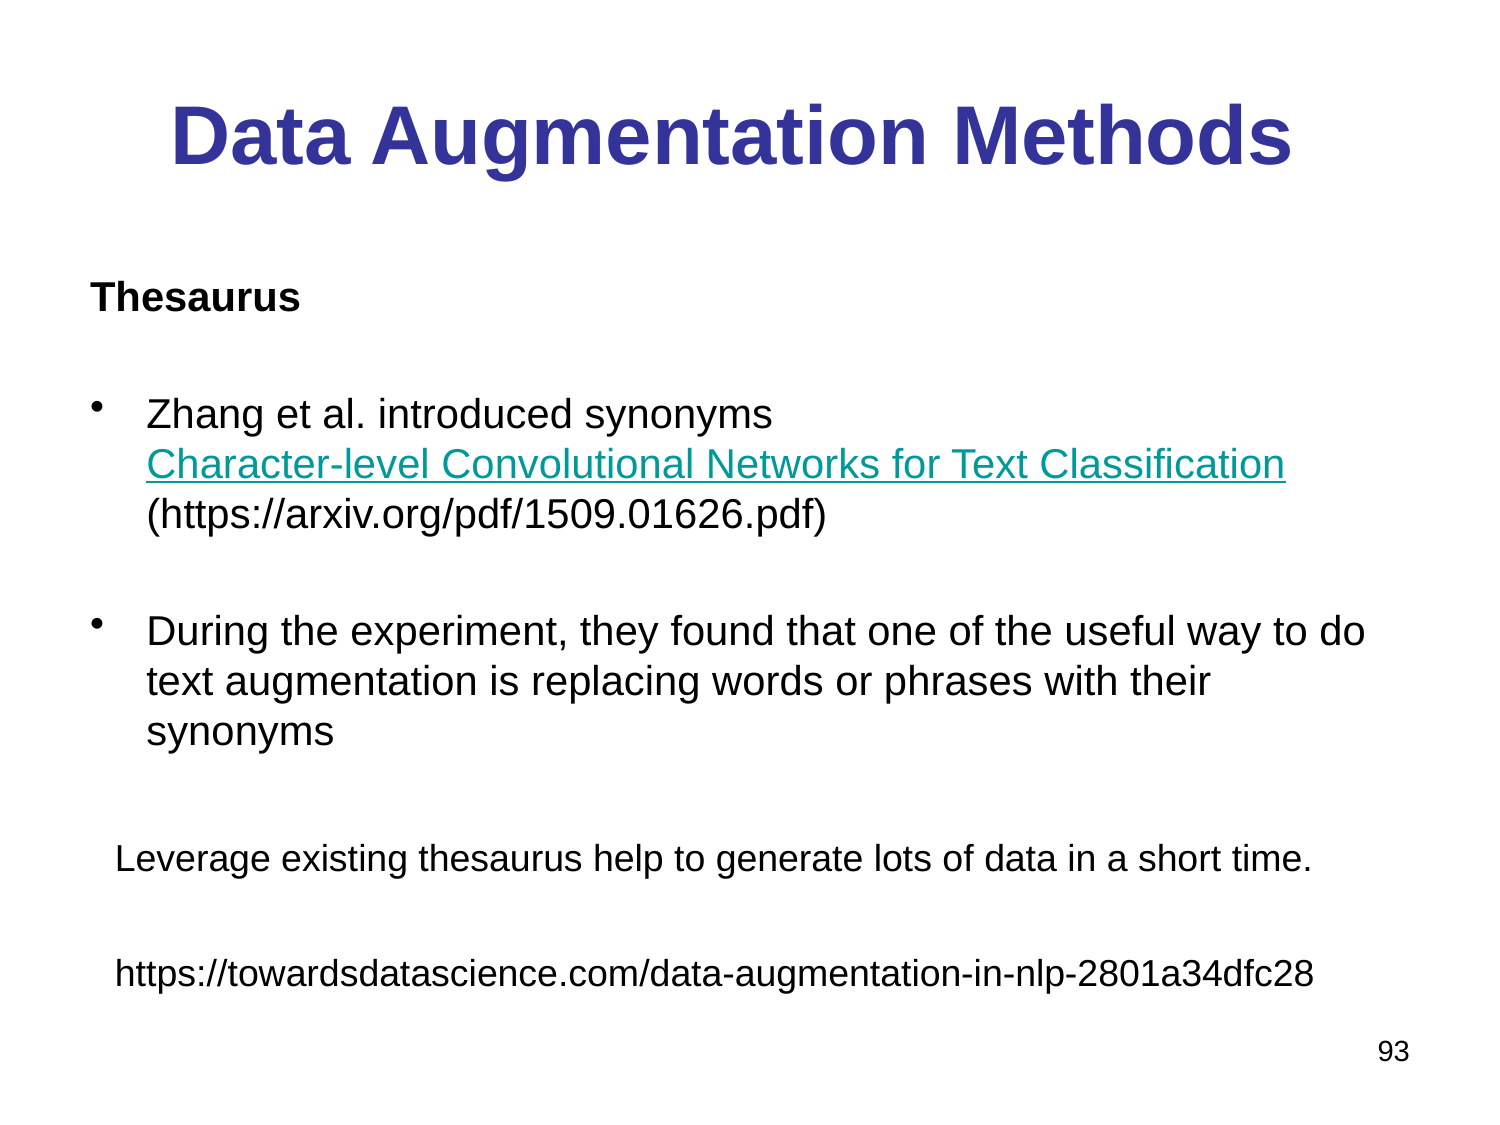

# Data Augmentation Methods

Thesaurus

Zhang et al. introduced synonyms Character-level Convolutional Networks for Text Classification (https://arxiv.org/pdf/1509.01626.pdf)

During the experiment, they found that one of the useful way to do text augmentation is replacing words or phrases with their synonyms
Leverage existing thesaurus help to generate lots of data in a short time.
https://towardsdatascience.com/data-augmentation-in-nlp-2801a34dfc28
93